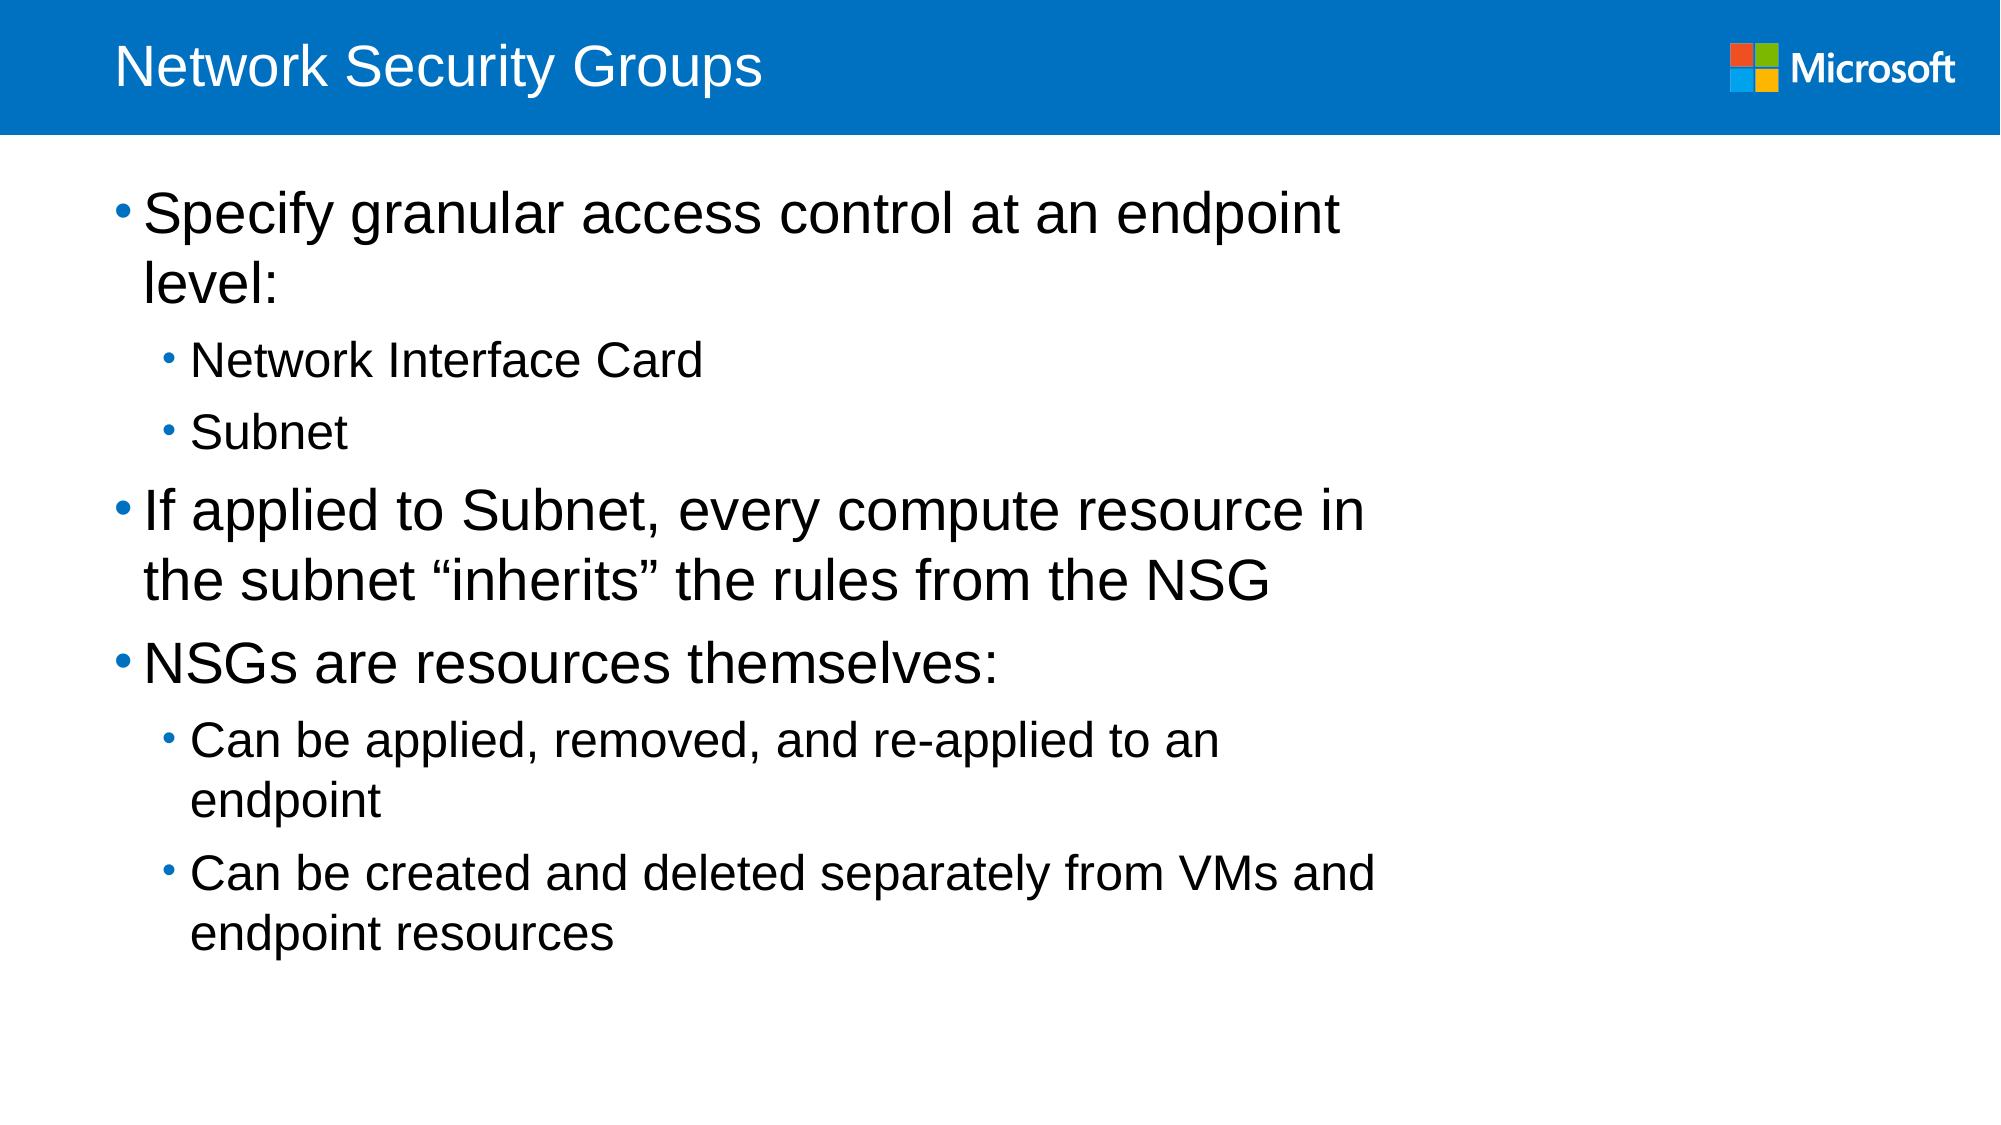

# Network Security Groups
Specify granular access control at an endpoint level:
Network Interface Card
Subnet
If applied to Subnet, every compute resource in the subnet “inherits” the rules from the NSG
NSGs are resources themselves:
Can be applied, removed, and re-applied to an endpoint
Can be created and deleted separately from VMs and endpoint resources